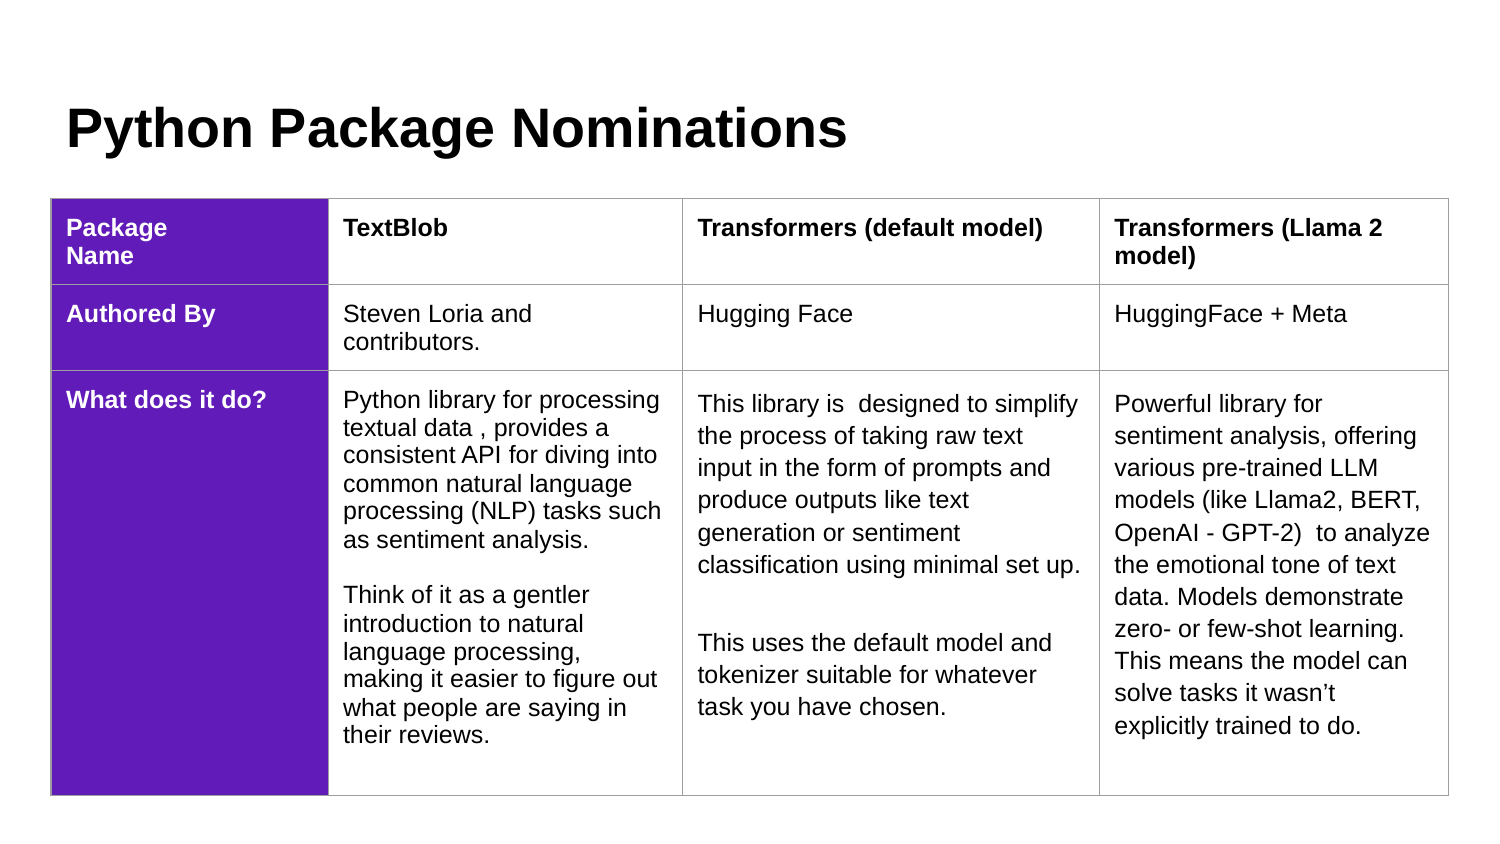

# Python Package Nominations
| Package Name | TextBlob | Transformers (default model) | Transformers (Llama 2 model) |
| --- | --- | --- | --- |
| Authored By | Steven Loria and contributors. | Hugging Face | HuggingFace + Meta |
| What does it do? | Python library for processing textual data , provides a consistent API for diving into common natural language processing (NLP) tasks such as sentiment analysis. Think of it as a gentler introduction to natural language processing, making it easier to figure out what people are saying in their reviews. | This library is designed to simplify the process of taking raw text input in the form of prompts and produce outputs like text generation or sentiment classification using minimal set up. This uses the default model and tokenizer suitable for whatever task you have chosen. | Powerful library for sentiment analysis, offering various pre-trained LLM models (like Llama2, BERT, OpenAI - GPT-2) to analyze the emotional tone of text data. Models demonstrate zero- or few-shot learning. This means the model can solve tasks it wasn’t explicitly trained to do. |